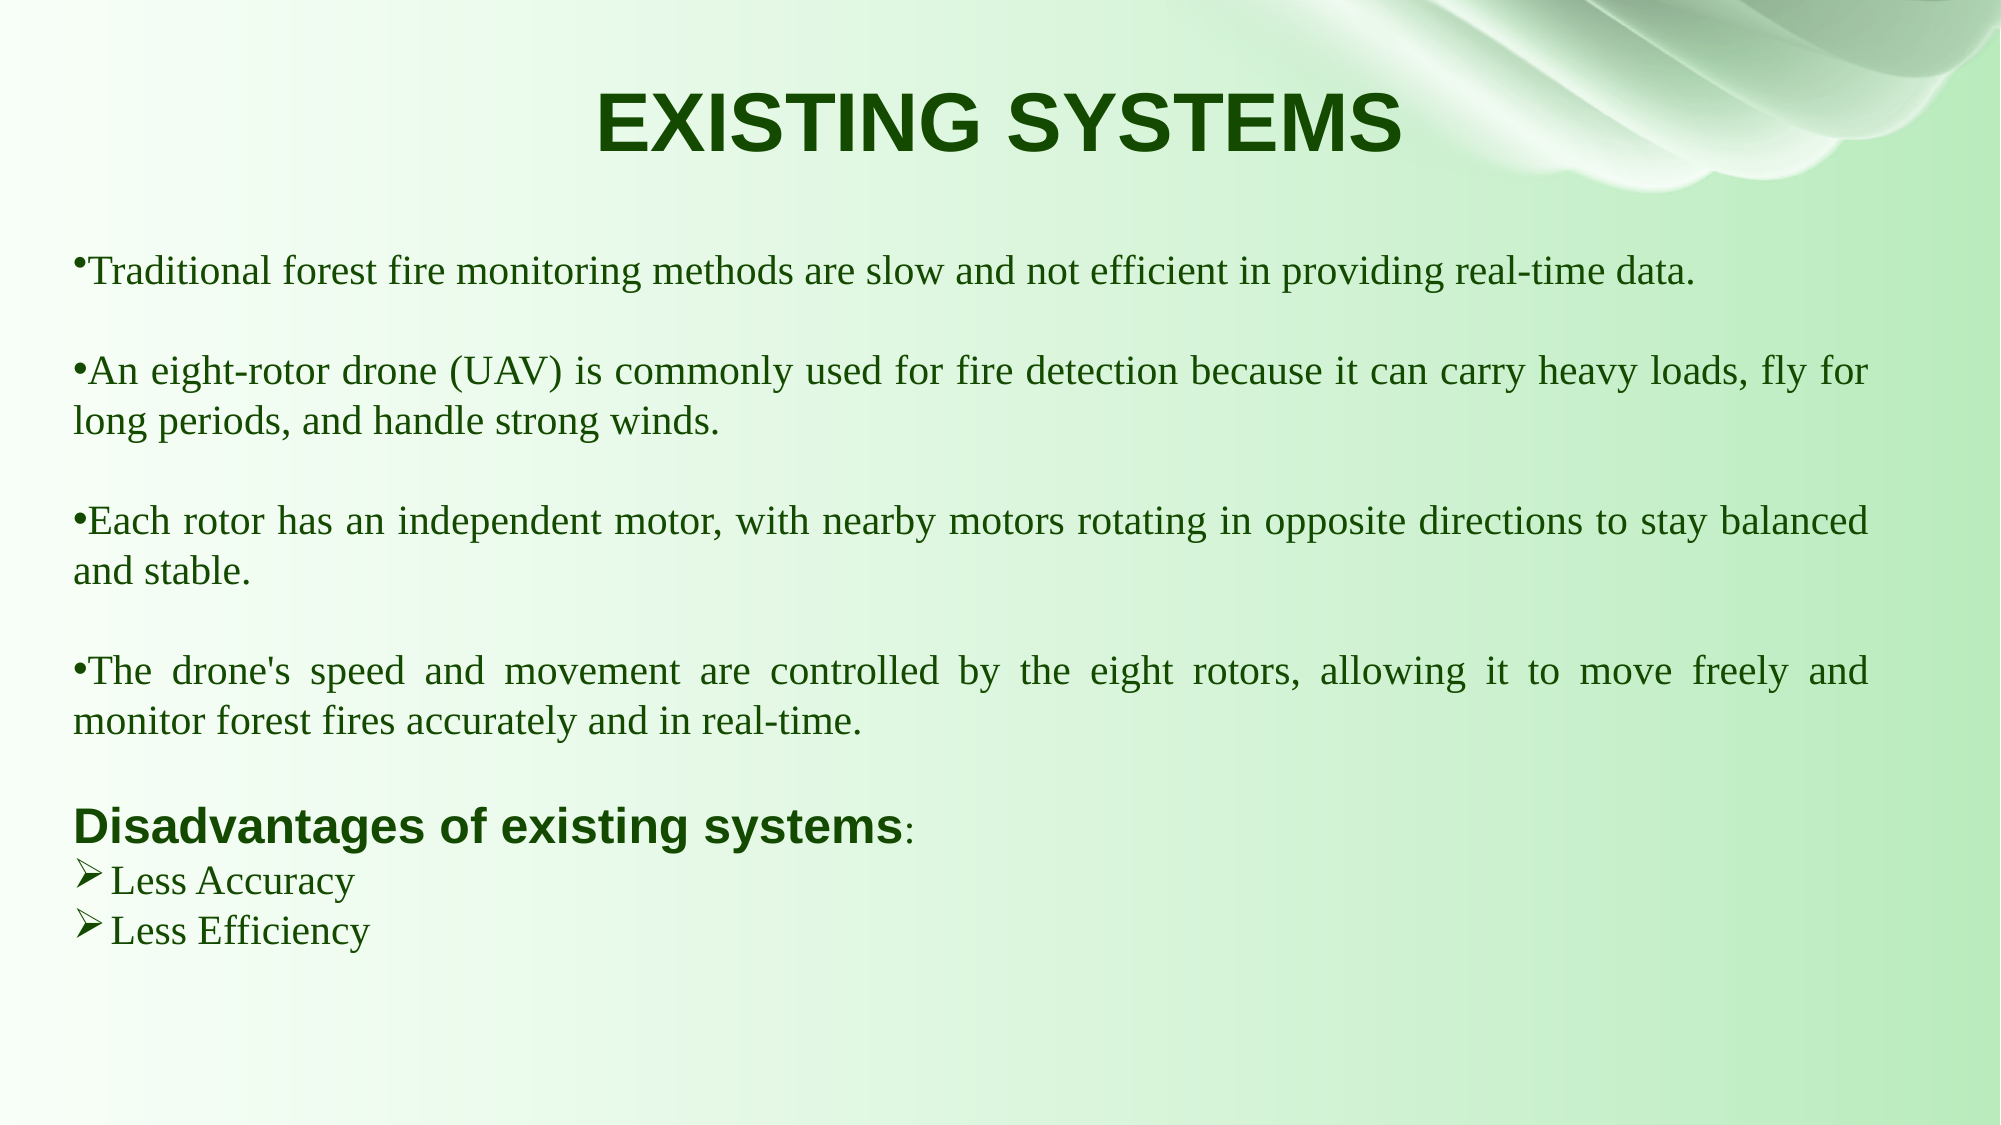

# EXISTING SYSTEMS

Traditional forest fire monitoring methods are slow and not efficient in providing real-time data.

An eight-rotor drone (UAV) is commonly used for fire detection because it can carry heavy loads, fly for long periods, and handle strong winds.

Each rotor has an independent motor, with nearby motors rotating in opposite directions to stay balanced and stable.

The drone's speed and movement are controlled by the eight rotors, allowing it to move freely and monitor forest fires accurately and in real-time.

Disadvantages of existing systems:
Less Accuracy
Less Efficiency